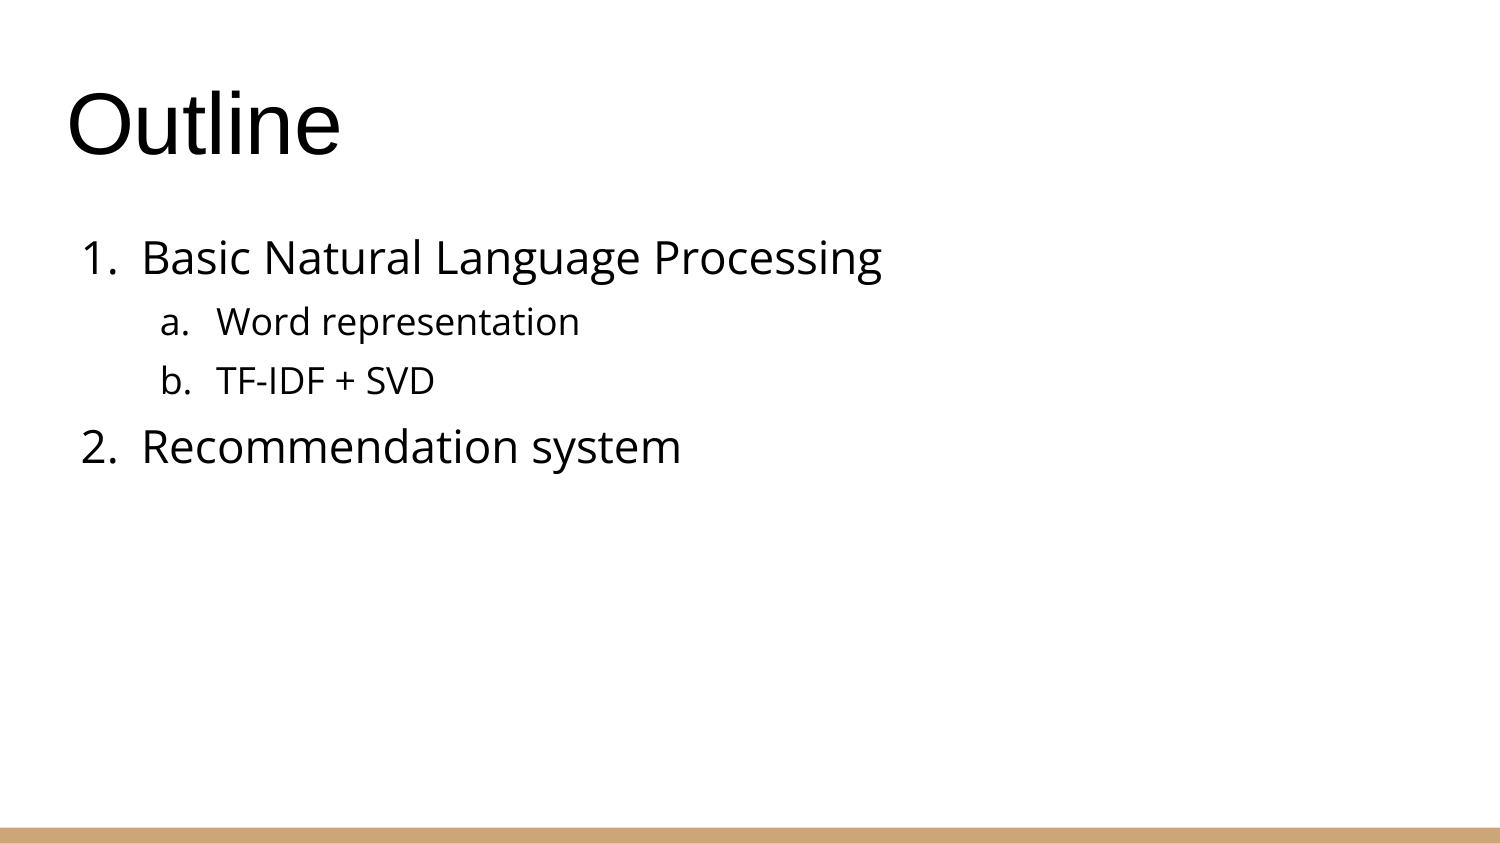

# Outline
Basic Natural Language Processing
Word representation
TF-IDF + SVD
Recommendation system